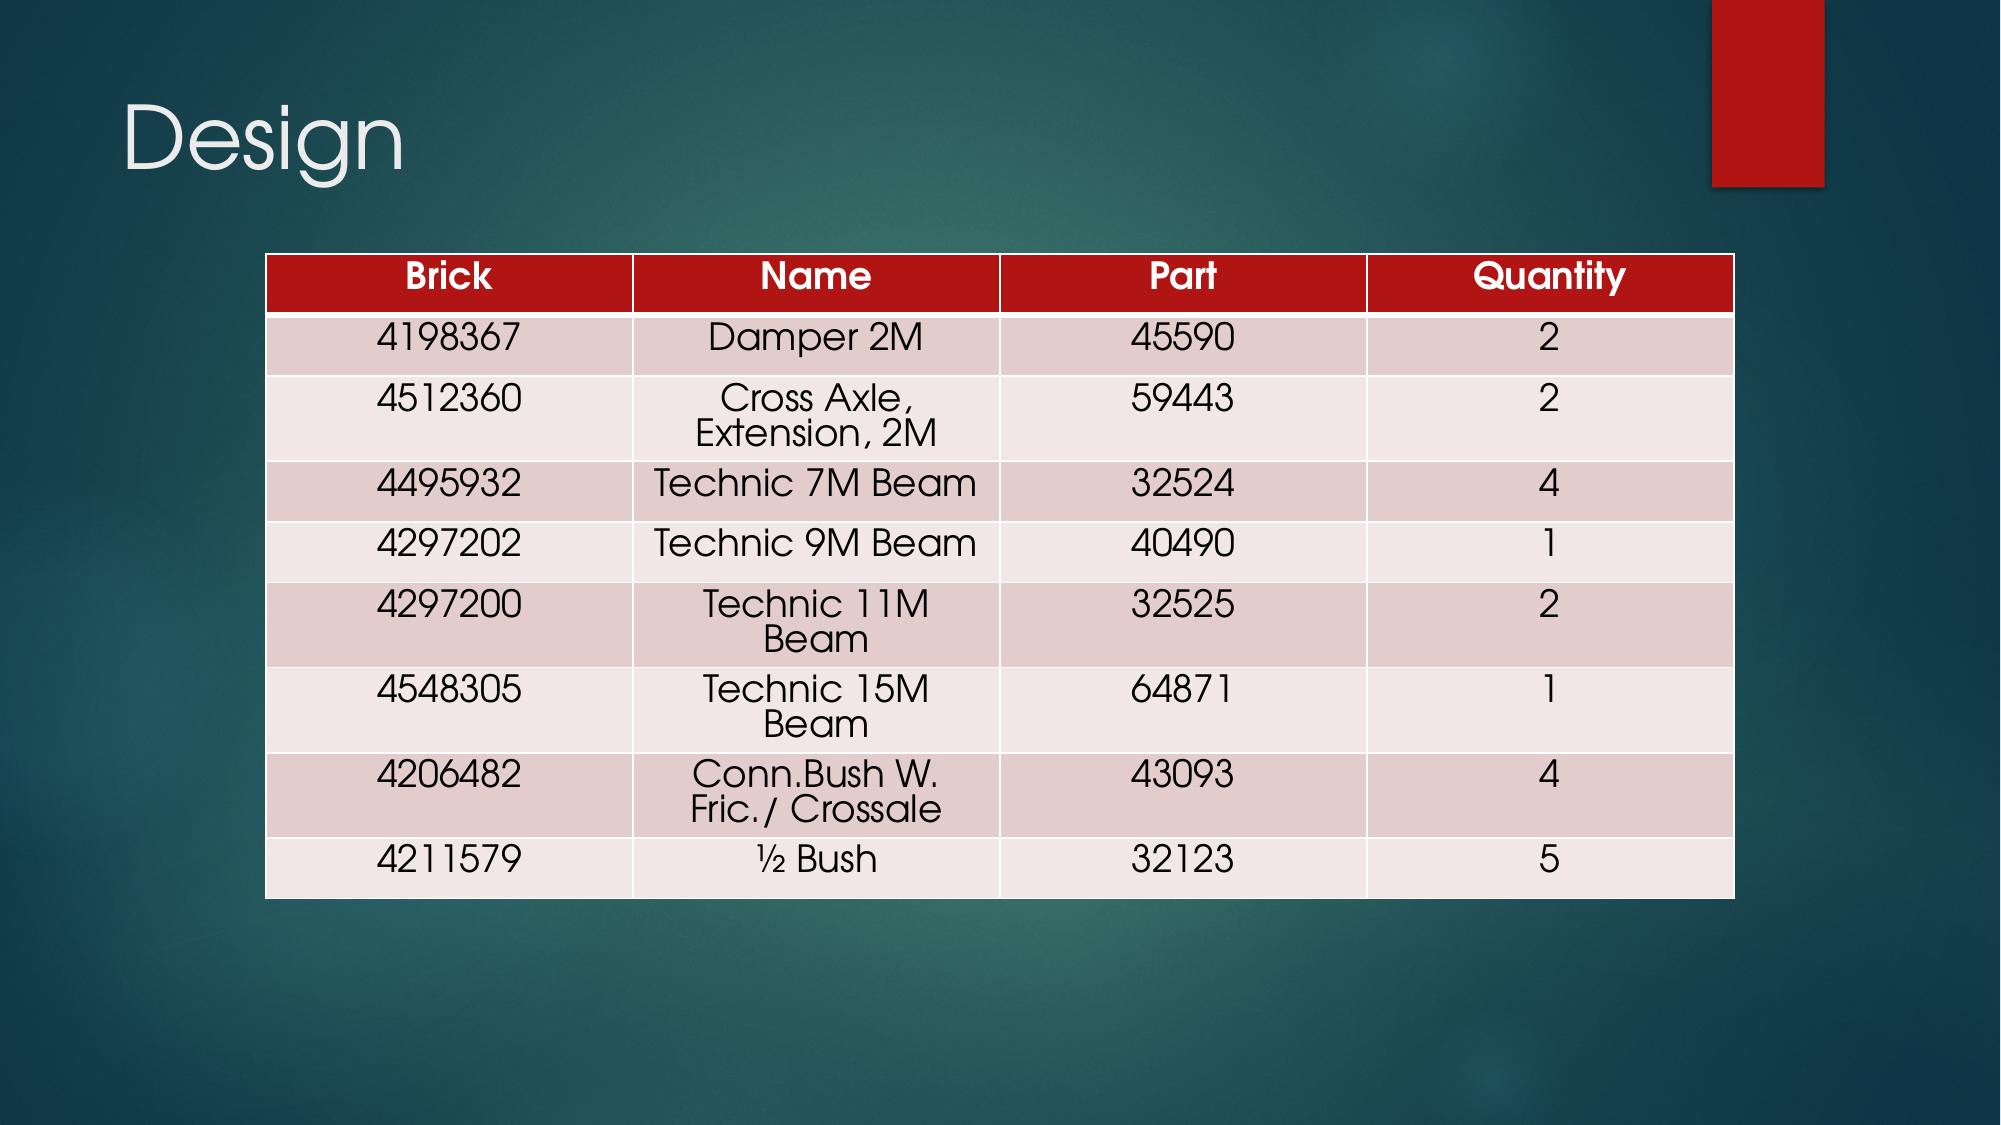

# Design
| Brick | Name | Part | Quantity |
| --- | --- | --- | --- |
| 4198367 | Damper 2M | 45590 | 2 |
| 4512360 | Cross Axle, Extension, 2M | 59443 | 2 |
| 4495932 | Technic 7M Beam | 32524 | 4 |
| 4297202 | Technic 9M Beam | 40490 | 1 |
| 4297200 | Technic 11M Beam | 32525 | 2 |
| 4548305 | Technic 15M Beam | 64871 | 1 |
| 4206482 | Conn.Bush W. Fric./ Crossale | 43093 | 4 |
| 4211579 | ½ Bush | 32123 | 5 |